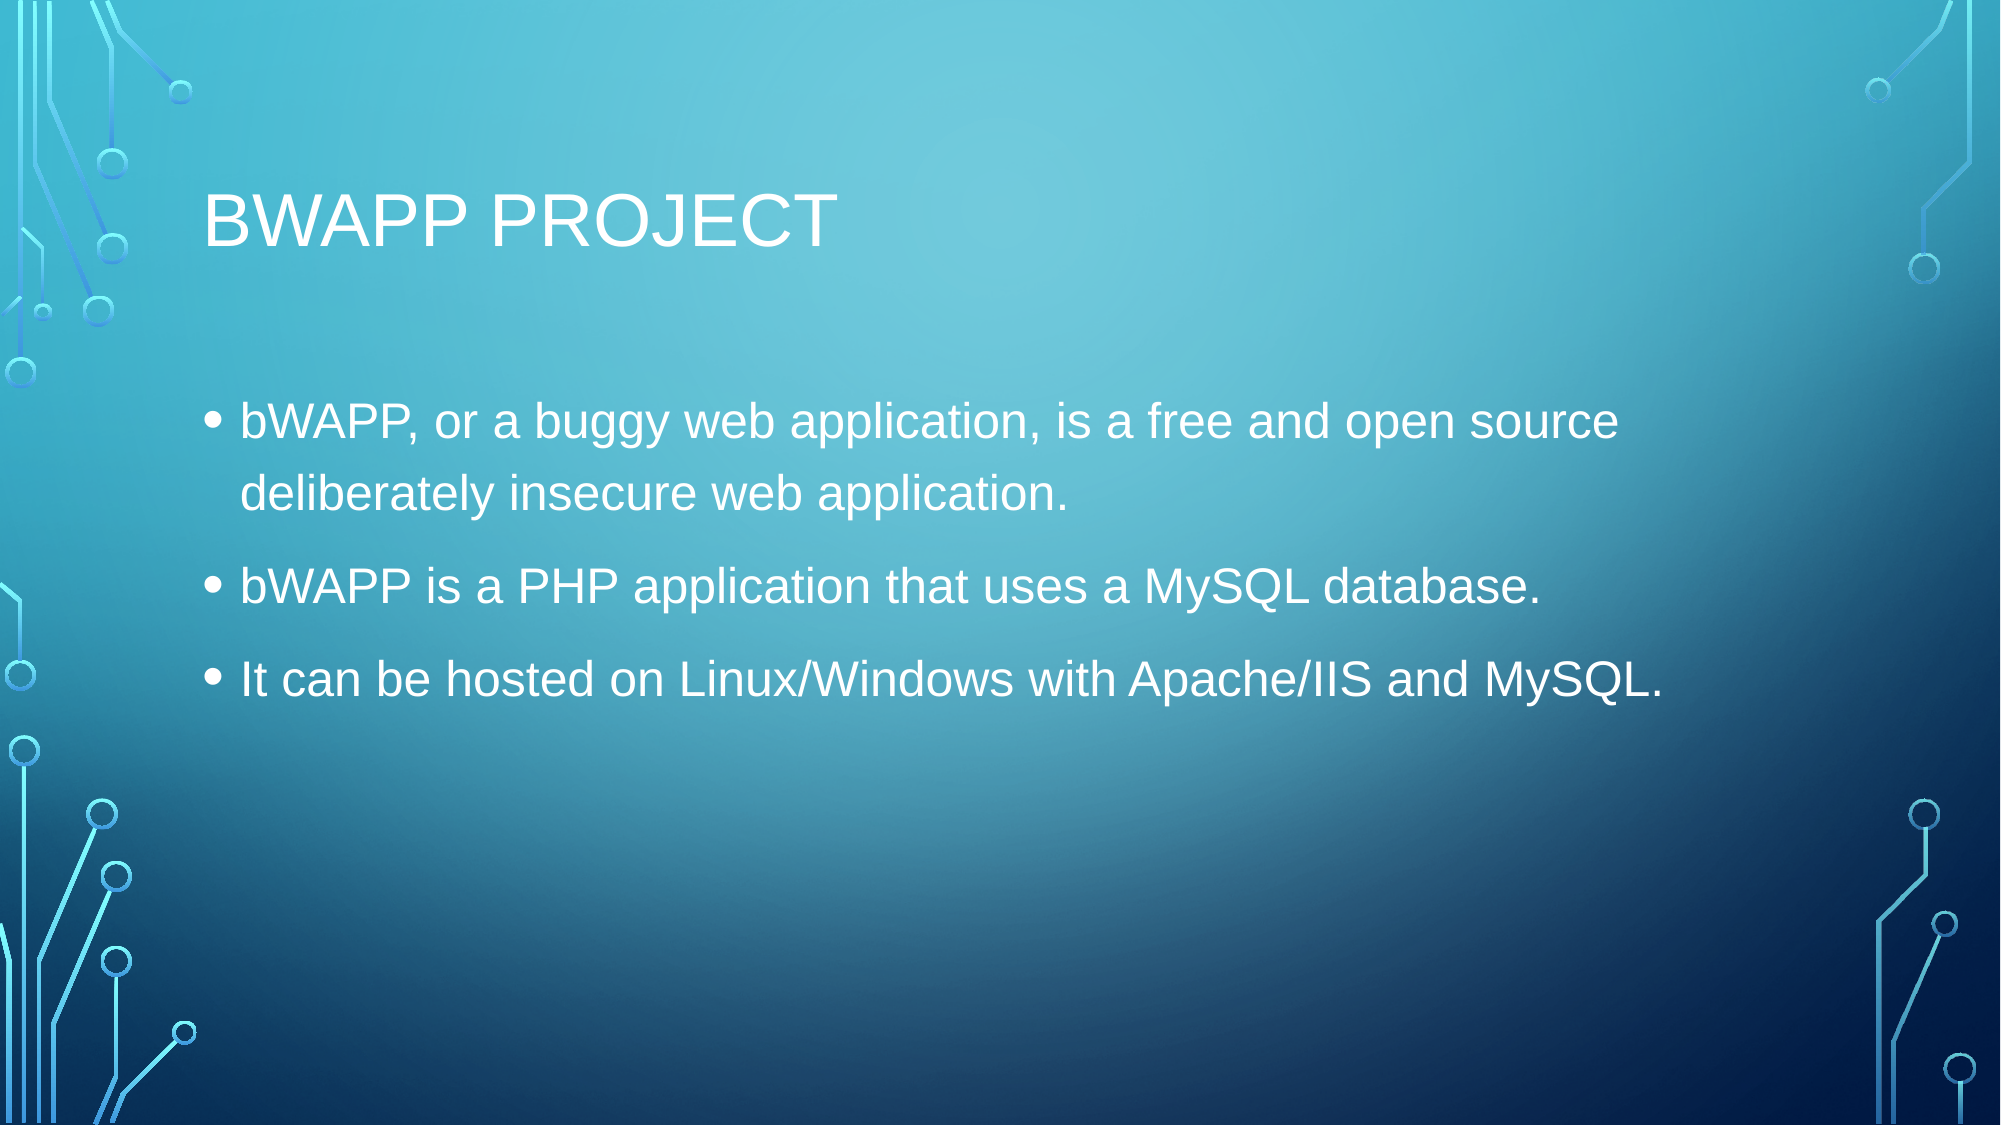

# bWapp project
bWAPP, or a buggy web application, is a free and open source deliberately insecure web application.
bWAPP is a PHP application that uses a MySQL database.
It can be hosted on Linux/Windows with Apache/IIS and MySQL.